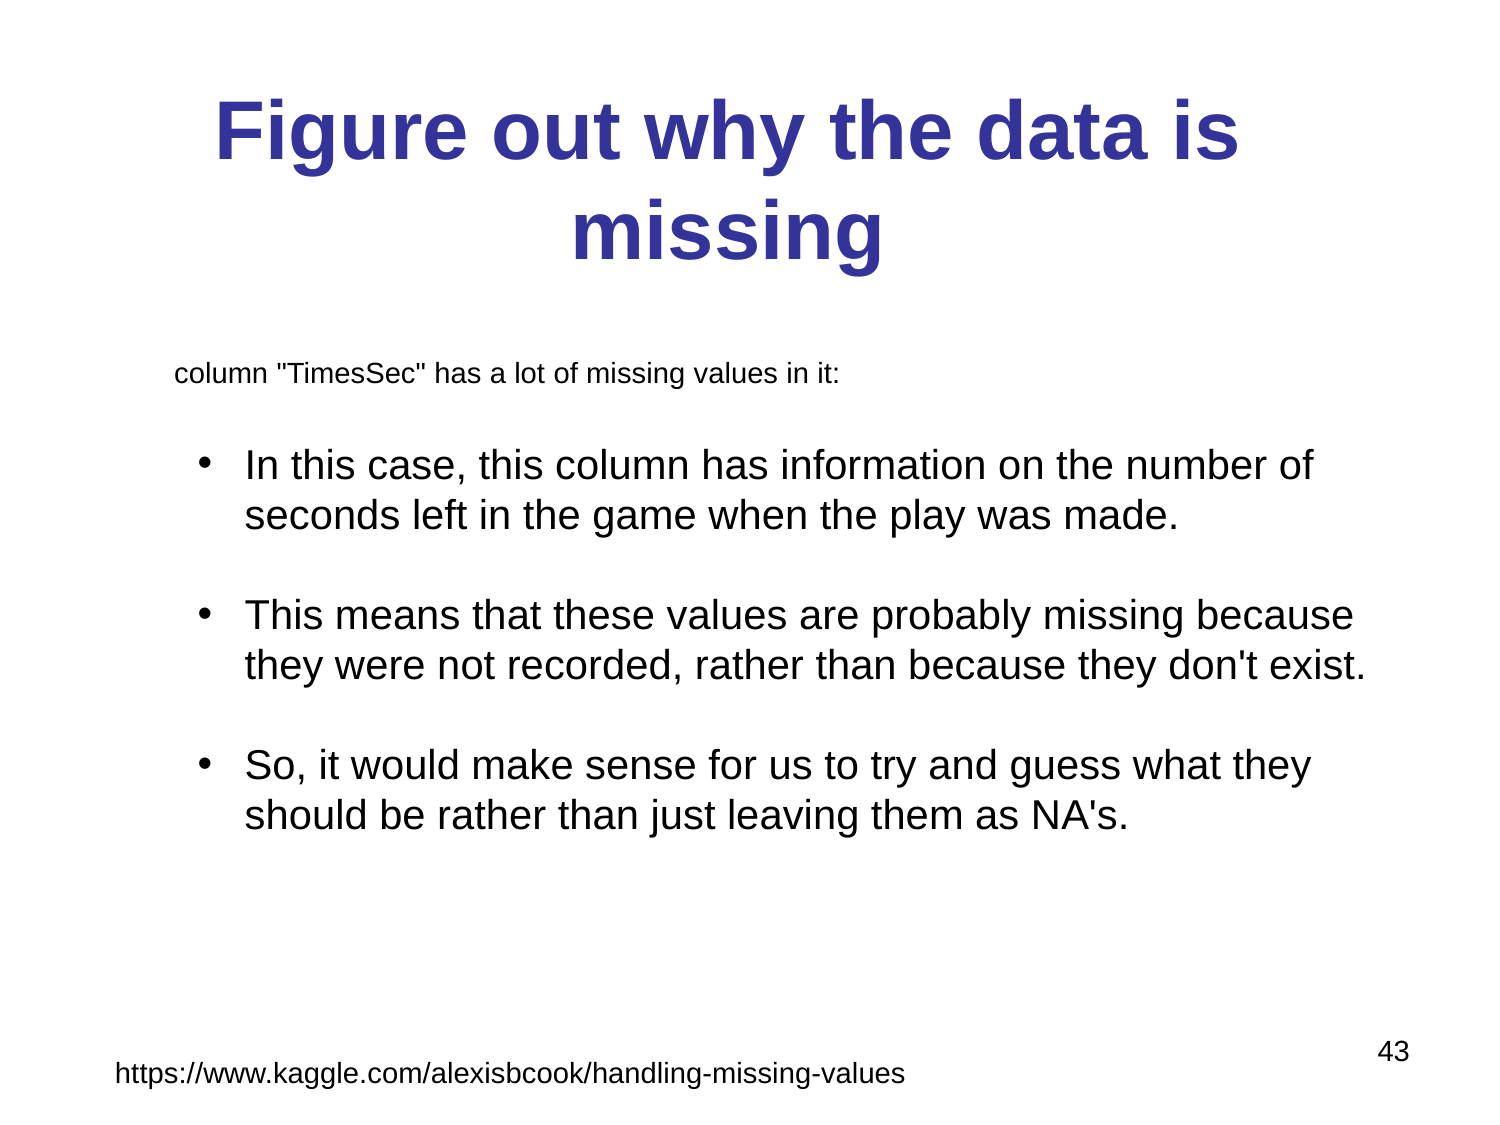

# Figure out why the data is missing

column "TimesSec" has a lot of missing values in it:

In this case, this column has information on the number of seconds left in the game when the play was made.

This means that these values are probably missing because they were not recorded, rather than because they don't exist.

So, it would make sense for us to try and guess what they should be rather than just leaving them as NA's.
43
https://www.kaggle.com/alexisbcook/handling-missing-values